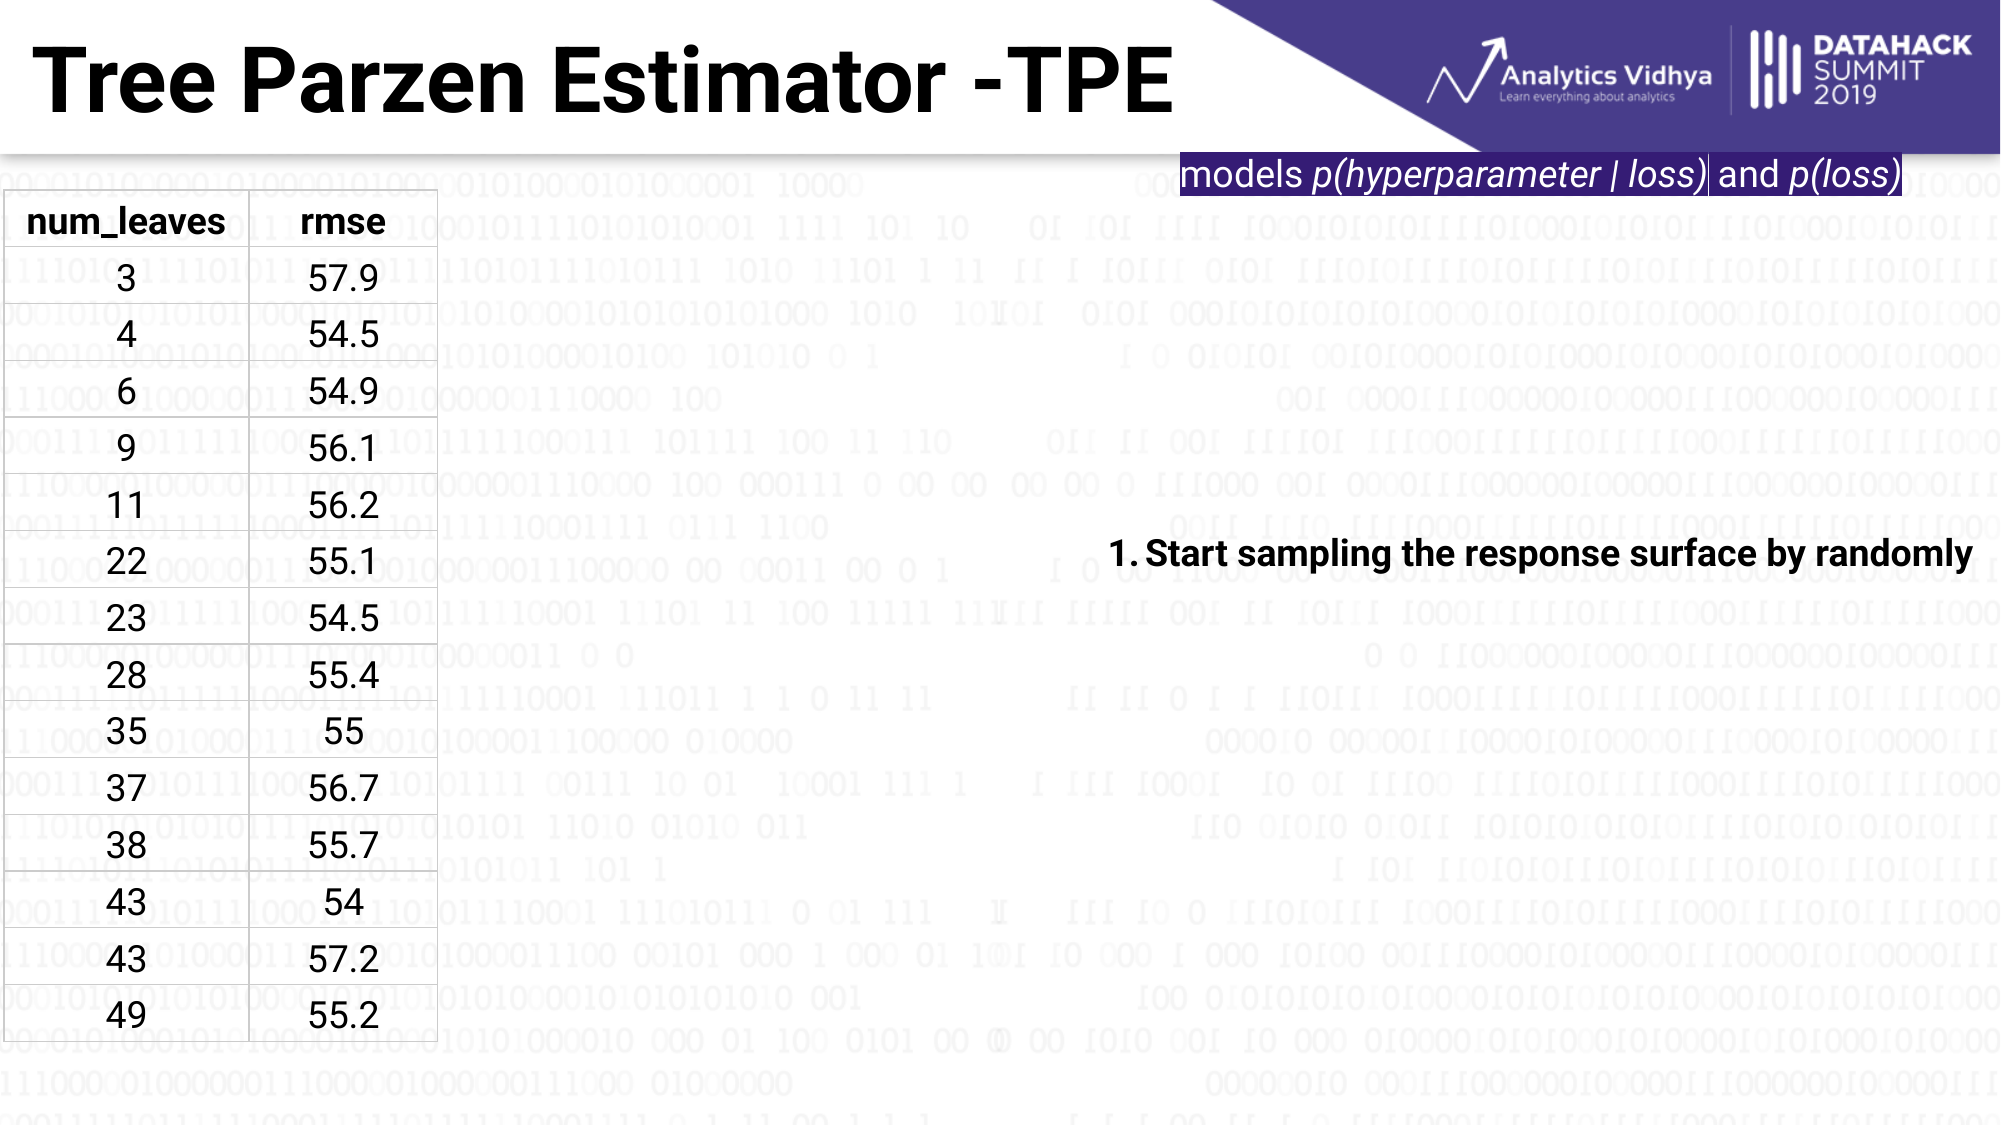

# Tree Parzen Estimator -TPE
models p(hyperparameter | loss) and p(loss)

Start sampling the response surface by randomly
| num\_leaves | rmse |
| --- | --- |
| 3 | 57.9 |
| 4 | 54.5 |
| 6 | 54.9 |
| 9 | 56.1 |
| 11 | 56.2 |
| 22 | 55.1 |
| 23 | 54.5 |
| 28 | 55.4 |
| 35 | 55 |
| 37 | 56.7 |
| 38 | 55.7 |
| 43 | 54 |
| 43 | 57.2 |
| 49 | 55.2 |